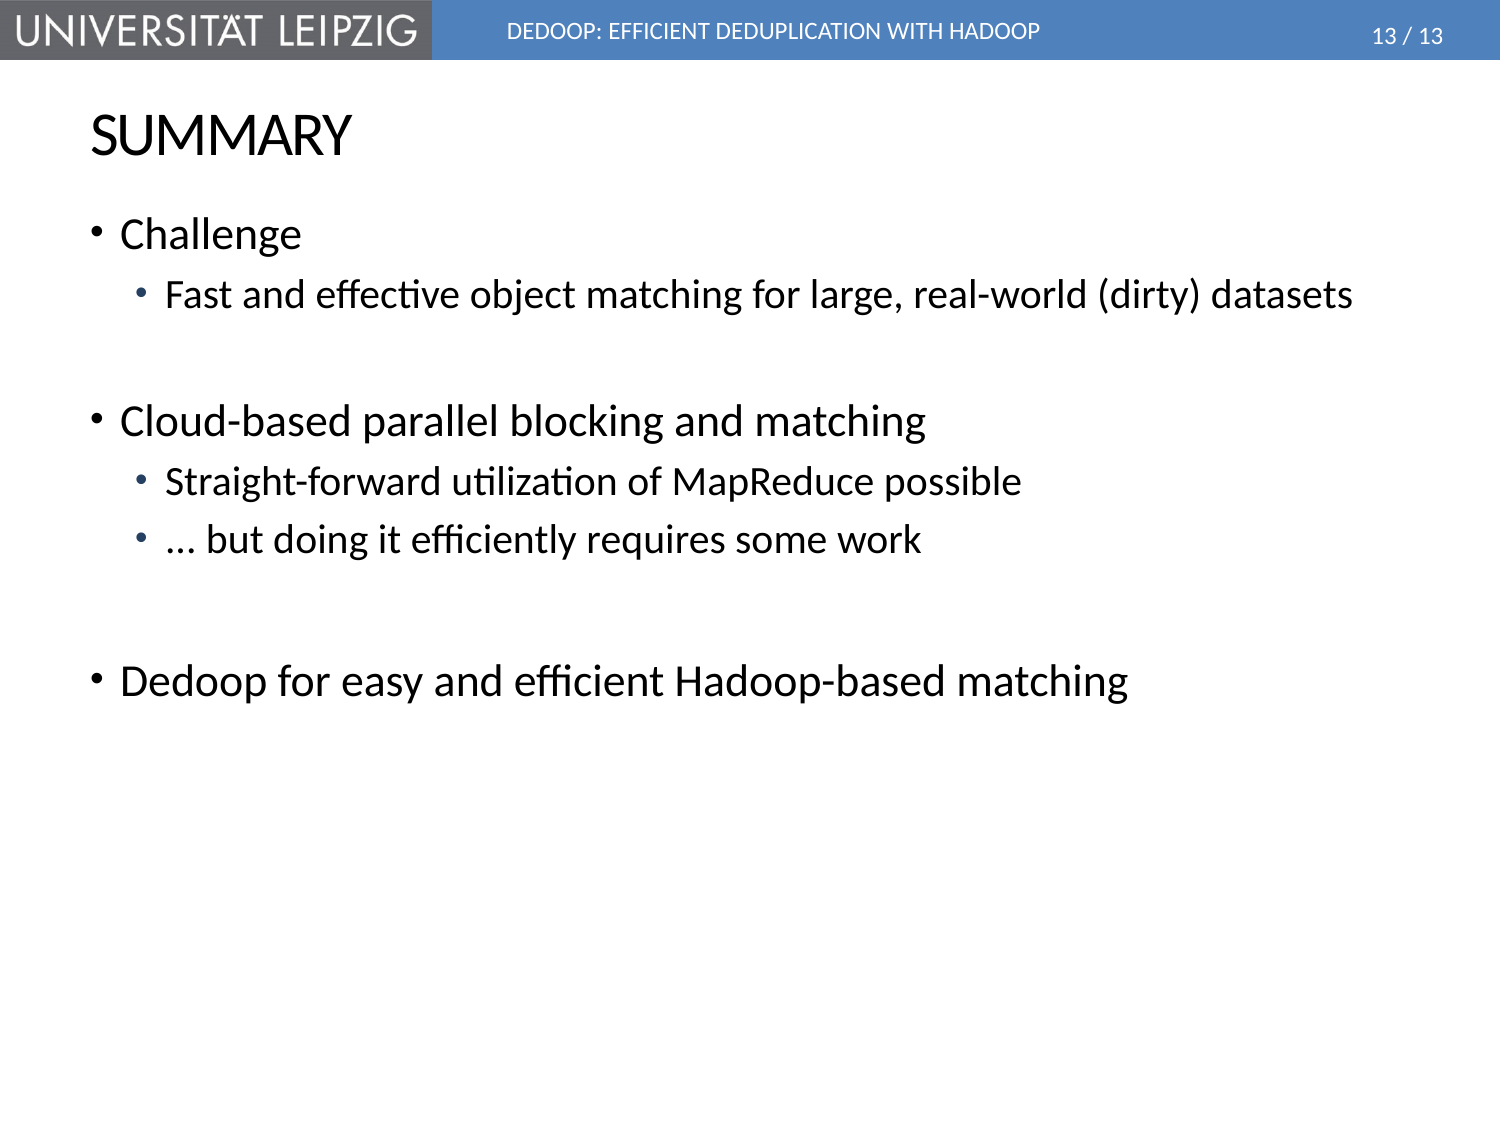

Dedoop: Efficient Deduplication with Hadoop
# Summary
Challenge
Fast and effective object matching for large, real-world (dirty) datasets

Cloud-based parallel blocking and matching
Straight-forward utilization of MapReduce possible
... but doing it efficiently requires some work

Dedoop for easy and efficient Hadoop-based matching